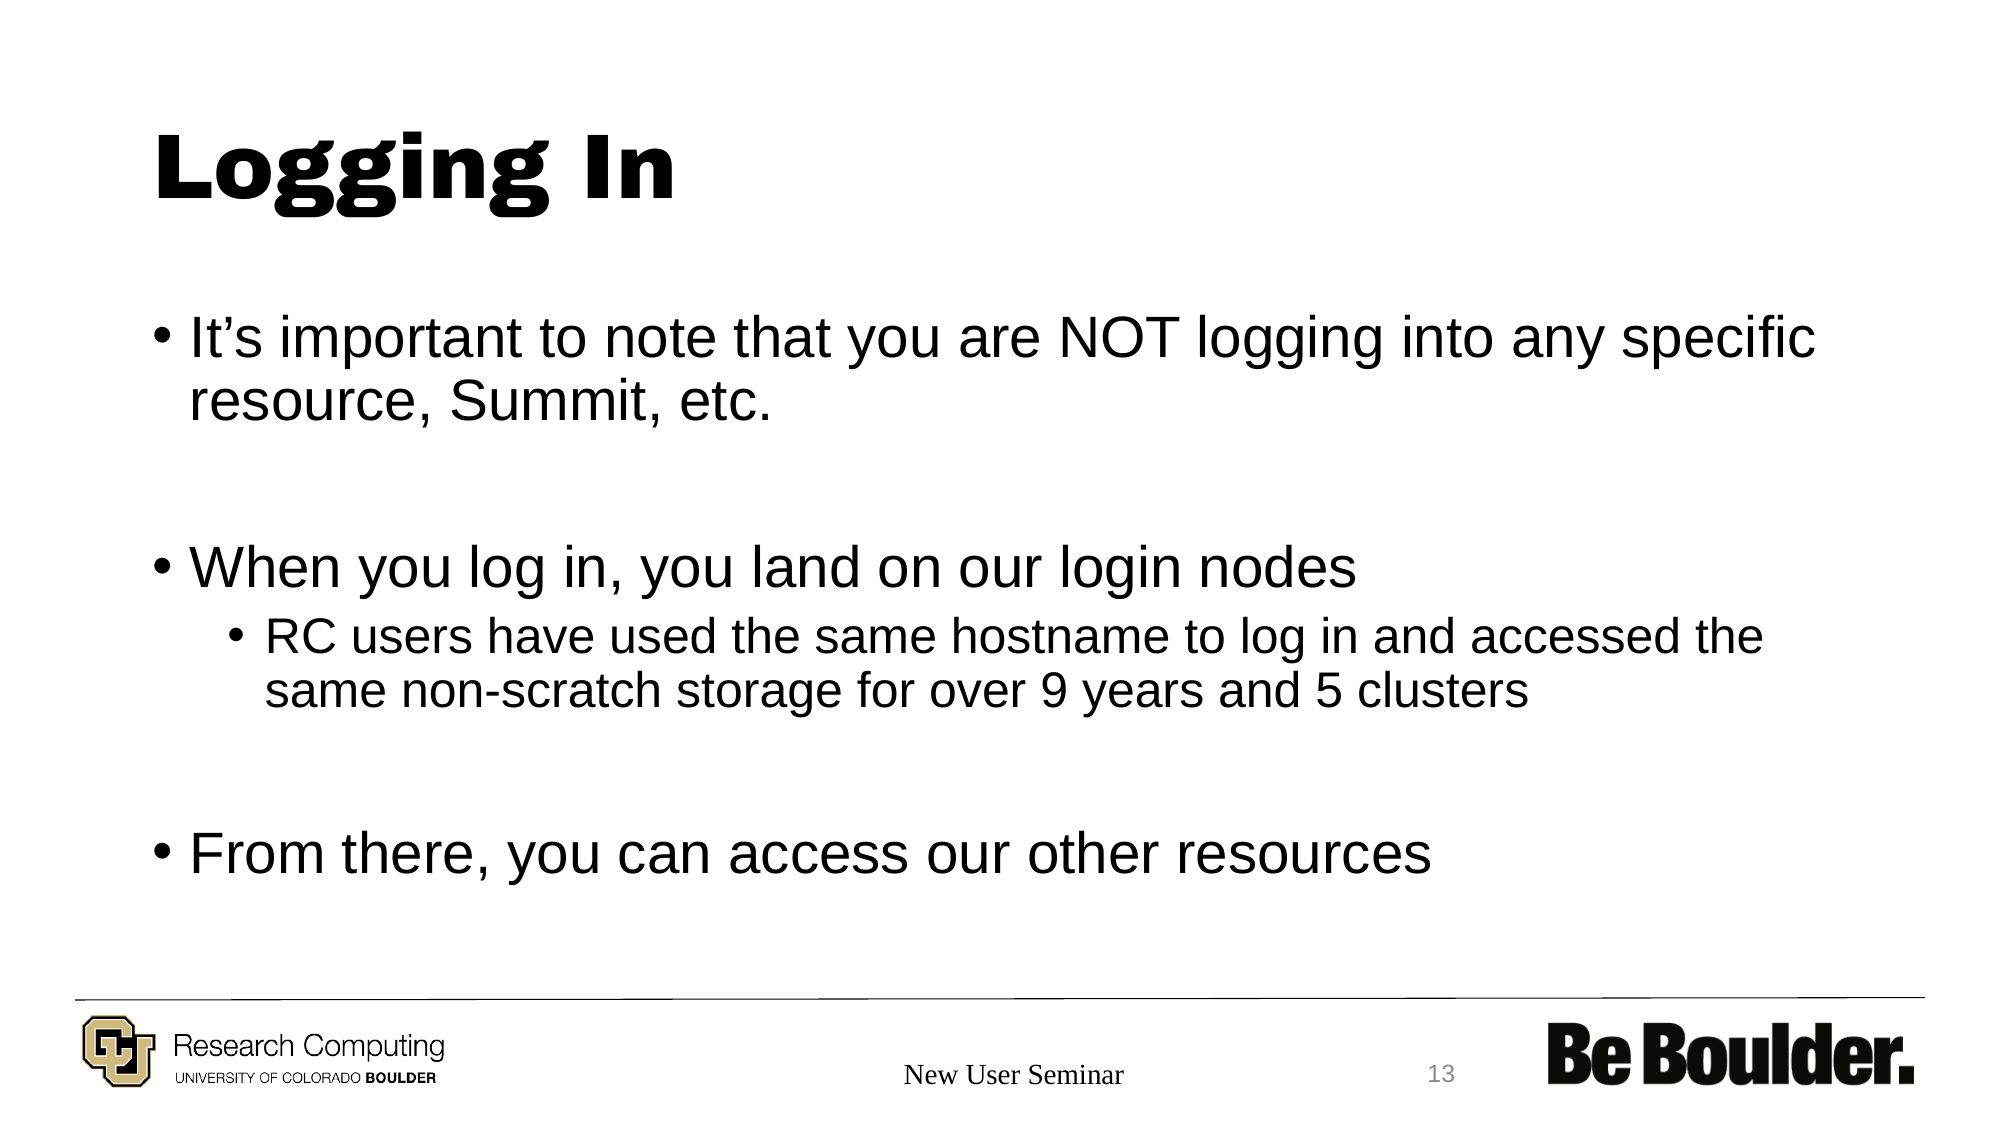

# Logging In
It’s important to note that you are NOT logging into any specific resource, Summit, etc.

When you log in, you land on our login nodes
RC users have used the same hostname to log in and accessed the same non-scratch storage for over 9 years and 5 clusters

From there, you can access our other resources
New User Seminar
13